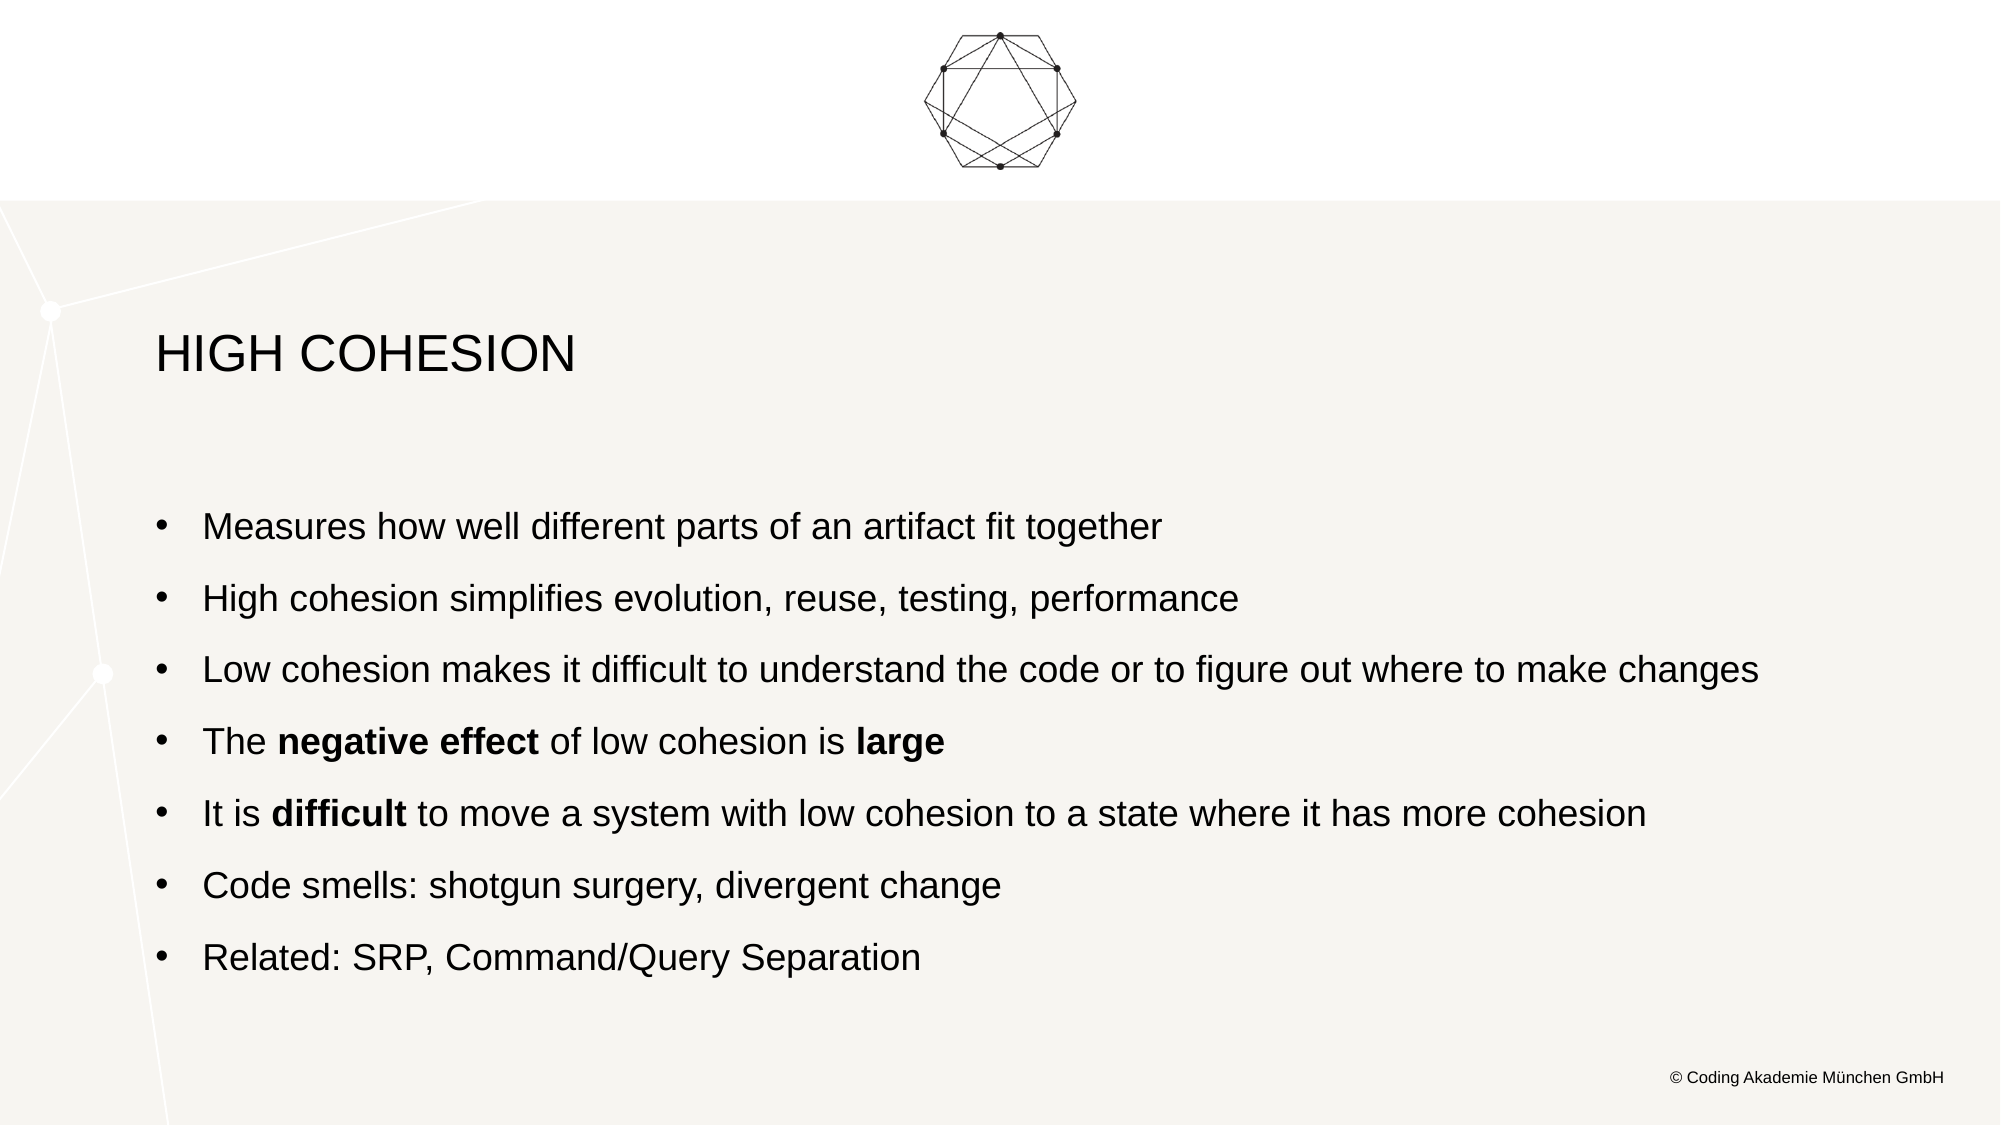

# High Cohesion
Measures how well different parts of an artifact fit together
High cohesion simplifies evolution, reuse, testing, performance
Low cohesion makes it difficult to understand the code or to figure out where to make changes
The negative effect of low cohesion is large
It is difficult to move a system with low cohesion to a state where it has more cohesion
Code smells: shotgun surgery, divergent change
Related: SRP, Command/Query Separation
© Coding Akademie München GmbH